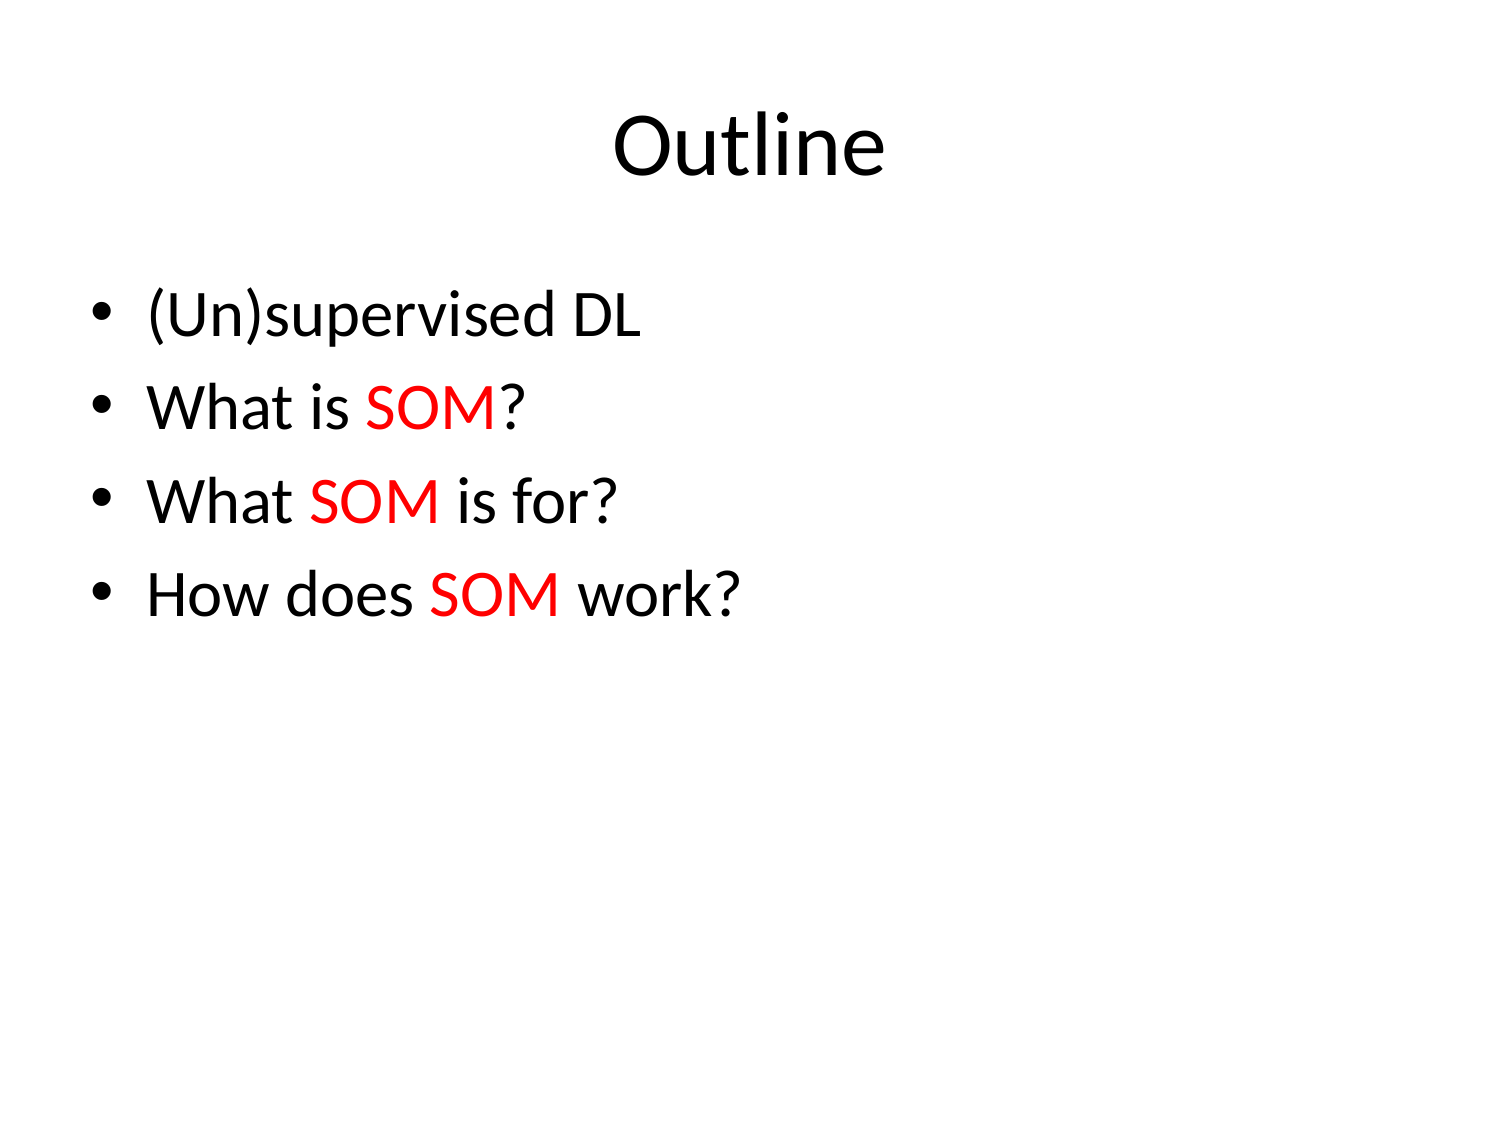

# Outline
(Un)supervised DL
What is SOM?
What SOM is for?
How does SOM work?